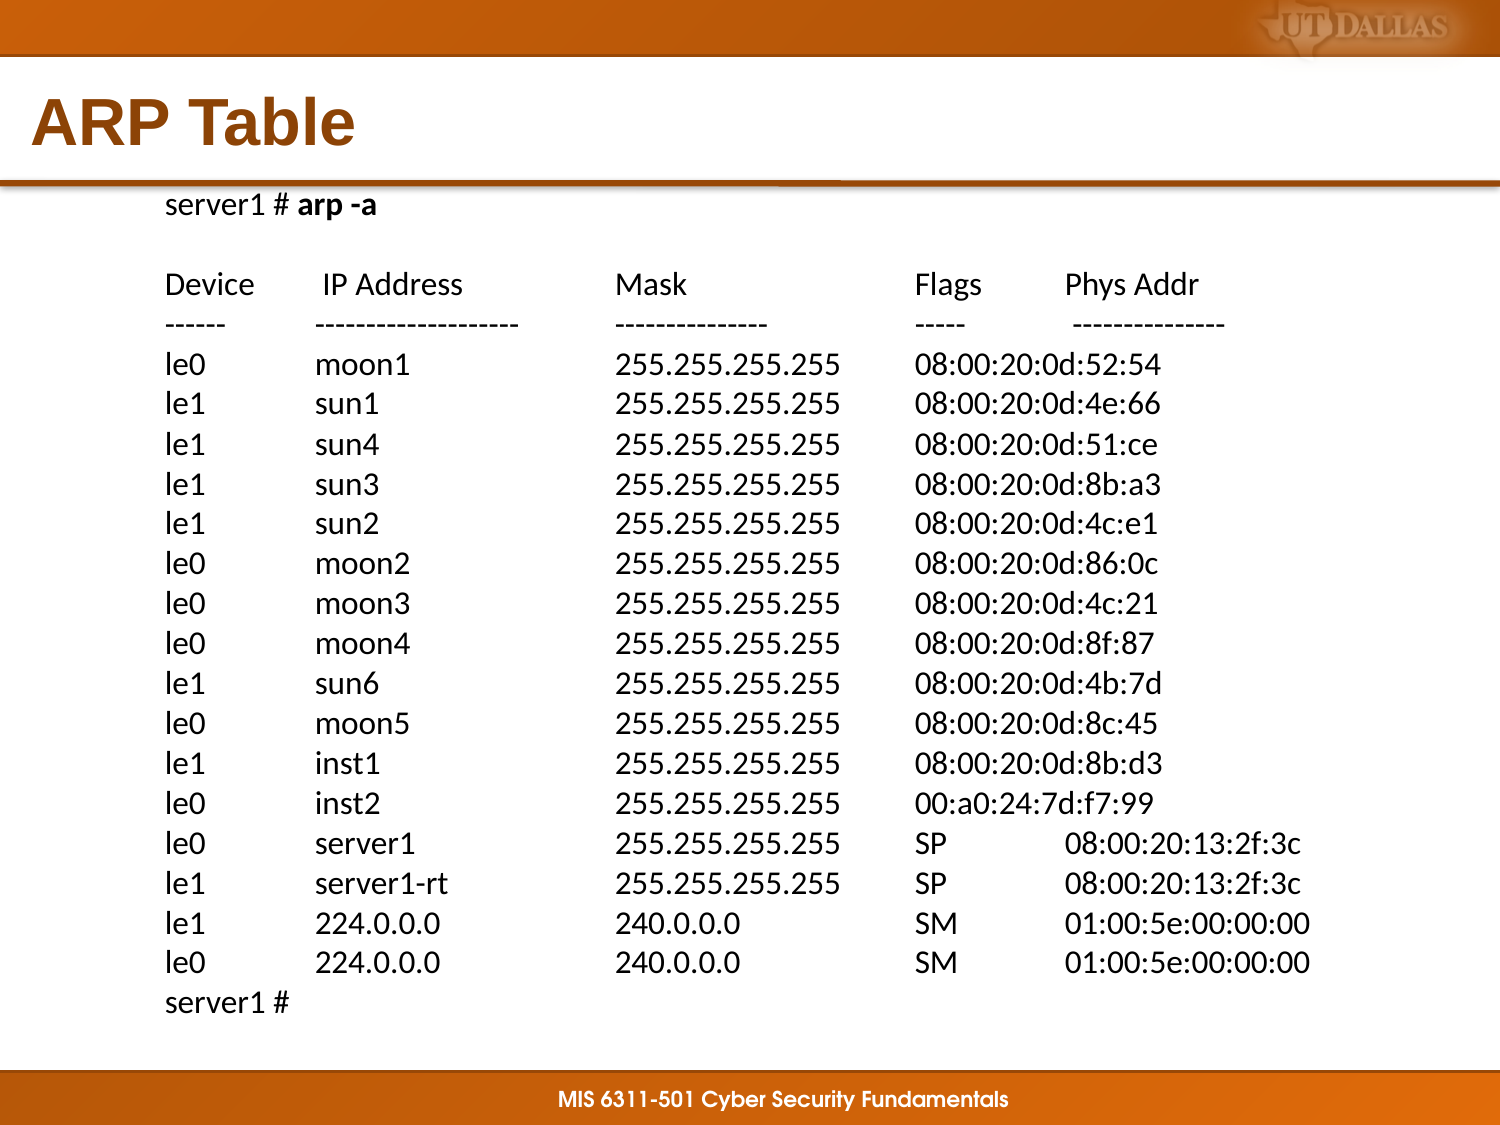

# ARP Table
server1 # arp -a

Device  	 IP Address             	Mask      		Flags   	Phys Addr
------ 	-------------------- 	--------------- 	-----	 ---------------
le0    	moon1		255.255.255.255       	08:00:20:0d:52:54
le1    	sun1		255.255.255.255       	08:00:20:0d:4e:66
le1    	sun4		255.255.255.255       	08:00:20:0d:51:ce
le1    	sun3		255.255.255.255       	08:00:20:0d:8b:a3
le1    	sun2		255.255.255.255       	08:00:20:0d:4c:e1
le0    	moon2		255.255.255.255       	08:00:20:0d:86:0c
le0    	moon3		255.255.255.255       	08:00:20:0d:4c:21
le0    	moon4		255.255.255.255       	08:00:20:0d:8f:87
le1    	sun6		255.255.255.255       	08:00:20:0d:4b:7d
le0    	moon5		255.255.255.255       	08:00:20:0d:8c:45
le1    	inst1		255.255.255.255       	08:00:20:0d:8b:d3
le0    	inst2		255.255.255.255       	00:a0:24:7d:f7:99
le0    	server1		255.255.255.255 	SP   	08:00:20:13:2f:3c
le1    	server1-rt		255.255.255.255 	SP    	08:00:20:13:2f:3c
le1    	224.0.0.0		240.0.0.0       	SM    	01:00:5e:00:00:00
le0    	224.0.0.0		240.0.0.0       	SM    	01:00:5e:00:00:00
server1 #